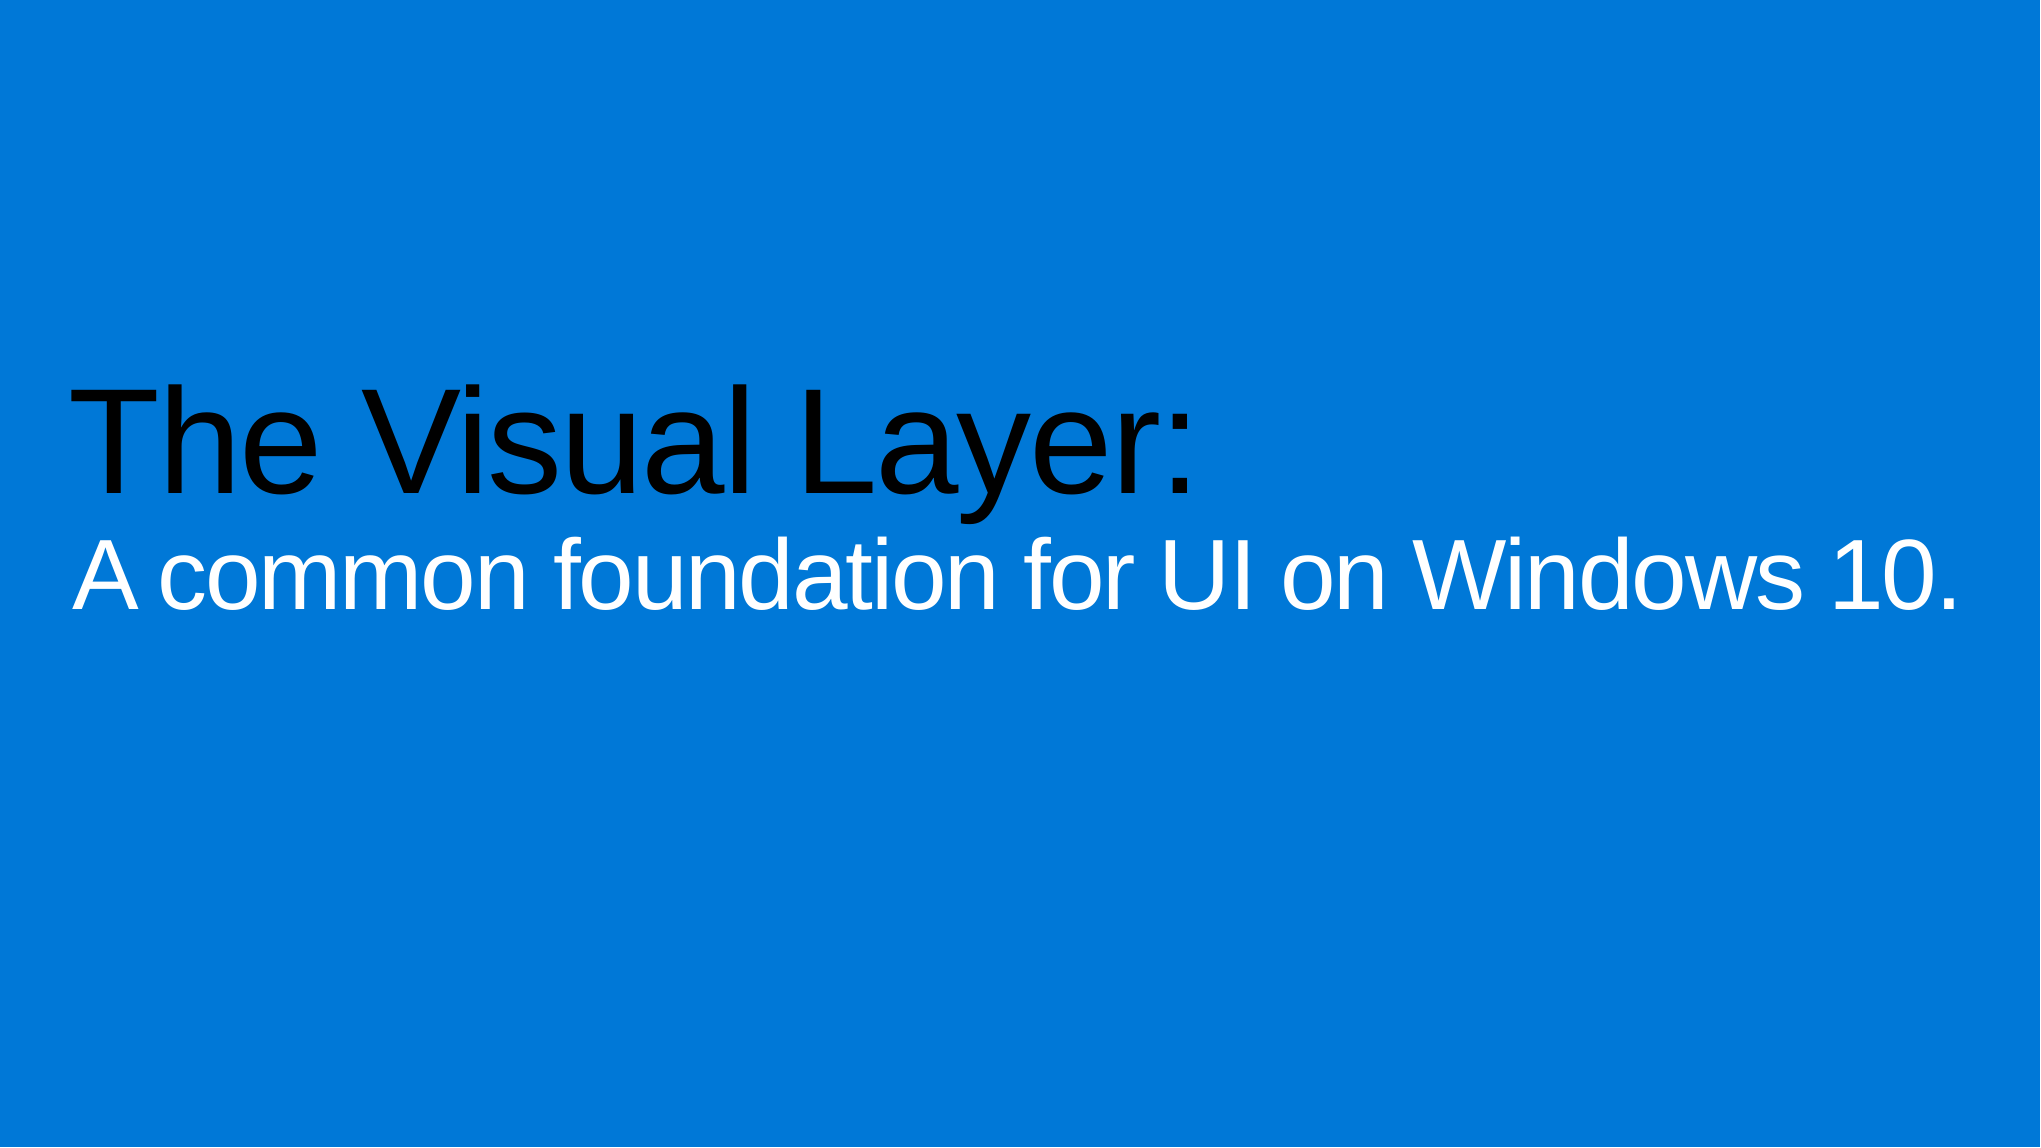

# The Visual Layer:
A common foundation for UI on Windows 10.